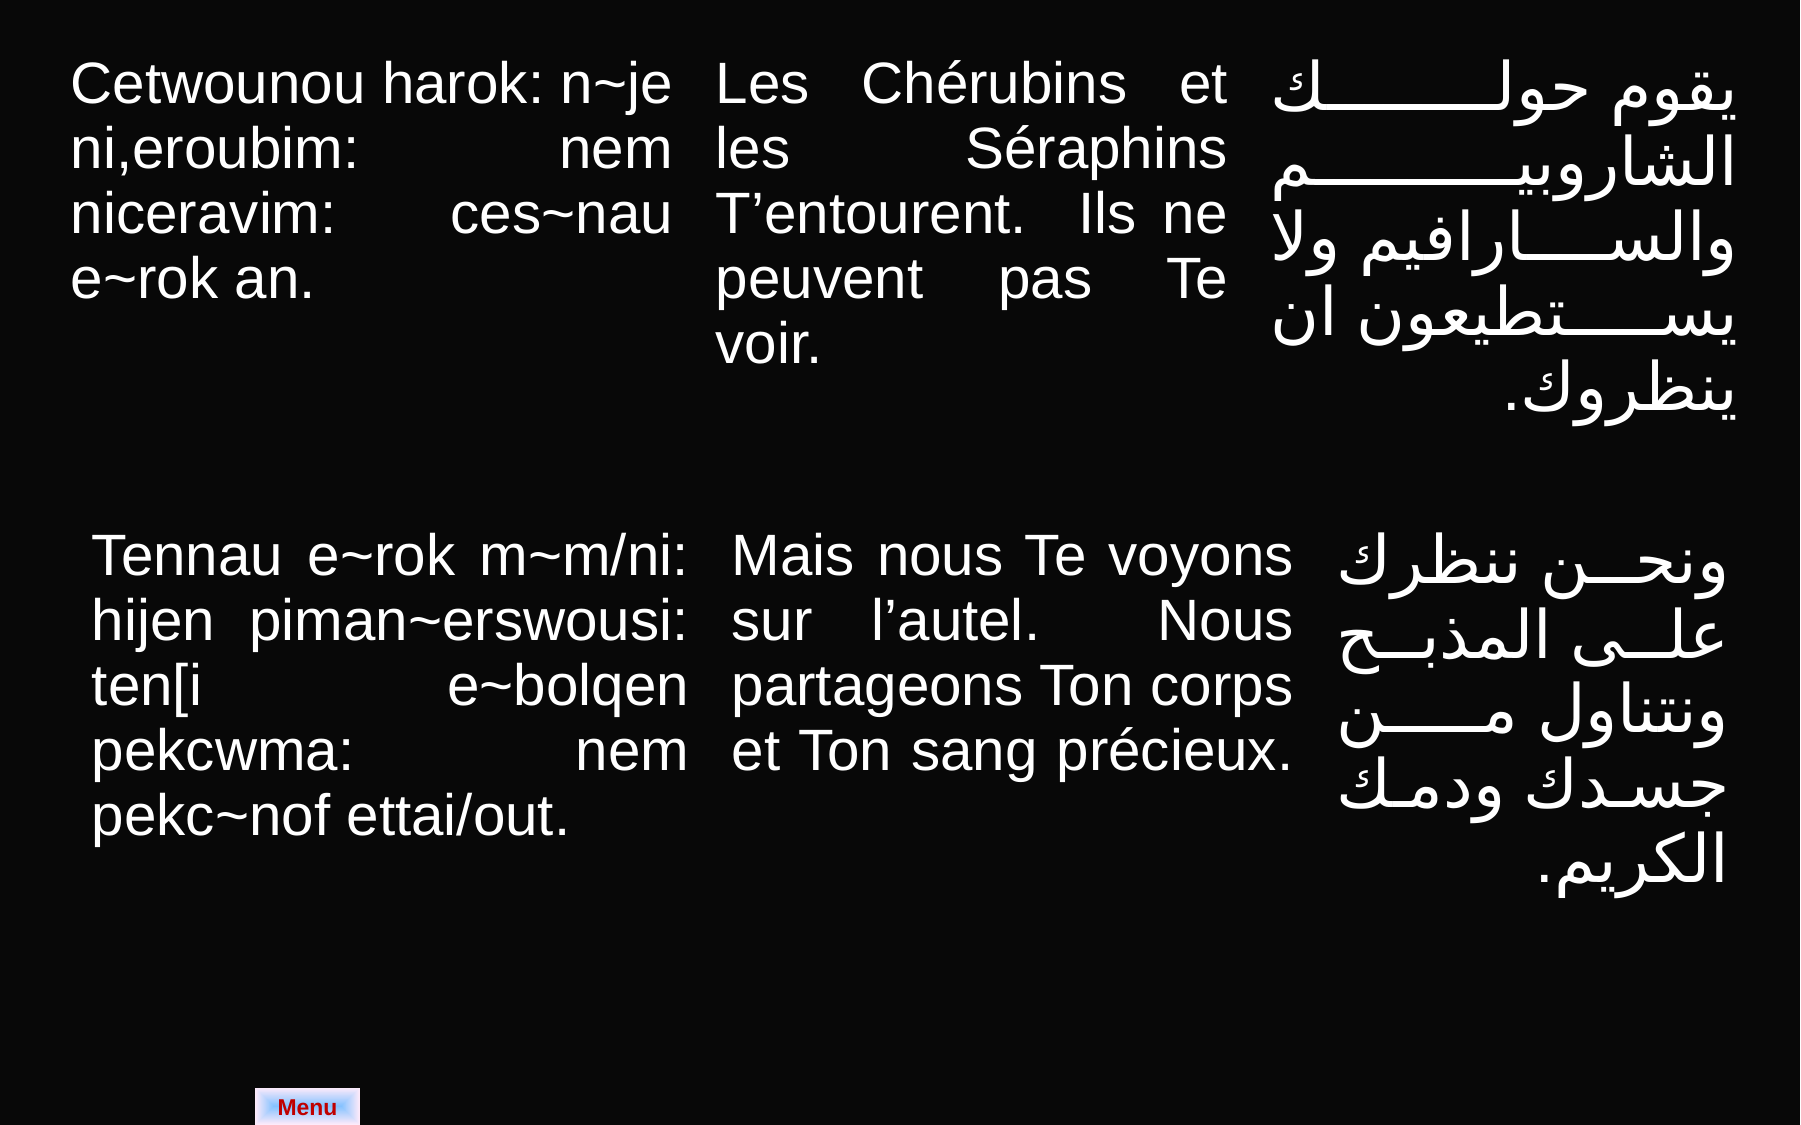

| Cetwounou harok: n~je ni,eroubim: nem niceravim: ces~nau e~rok an. | Les Chérubins et les Séraphins T’entourent. Ils ne peuvent pas Te voir. | يقوم حولك الشاروبيم والسارافيم ولا يستطيعون ان ينظروك. |
| --- | --- | --- |
| Tennau e~rok m~m/ni: hijen piman~erswousi: ten[i e~bolqen pekcwma: nem pekc~nof ettai/out. | Mais nous Te voyons sur l’autel. Nous partageons Ton corps et Ton sang précieux. | ونحن ننظرك على المذبح ونتناول من جسدك ودمك الكريم. |
| --- | --- | --- |
Menu